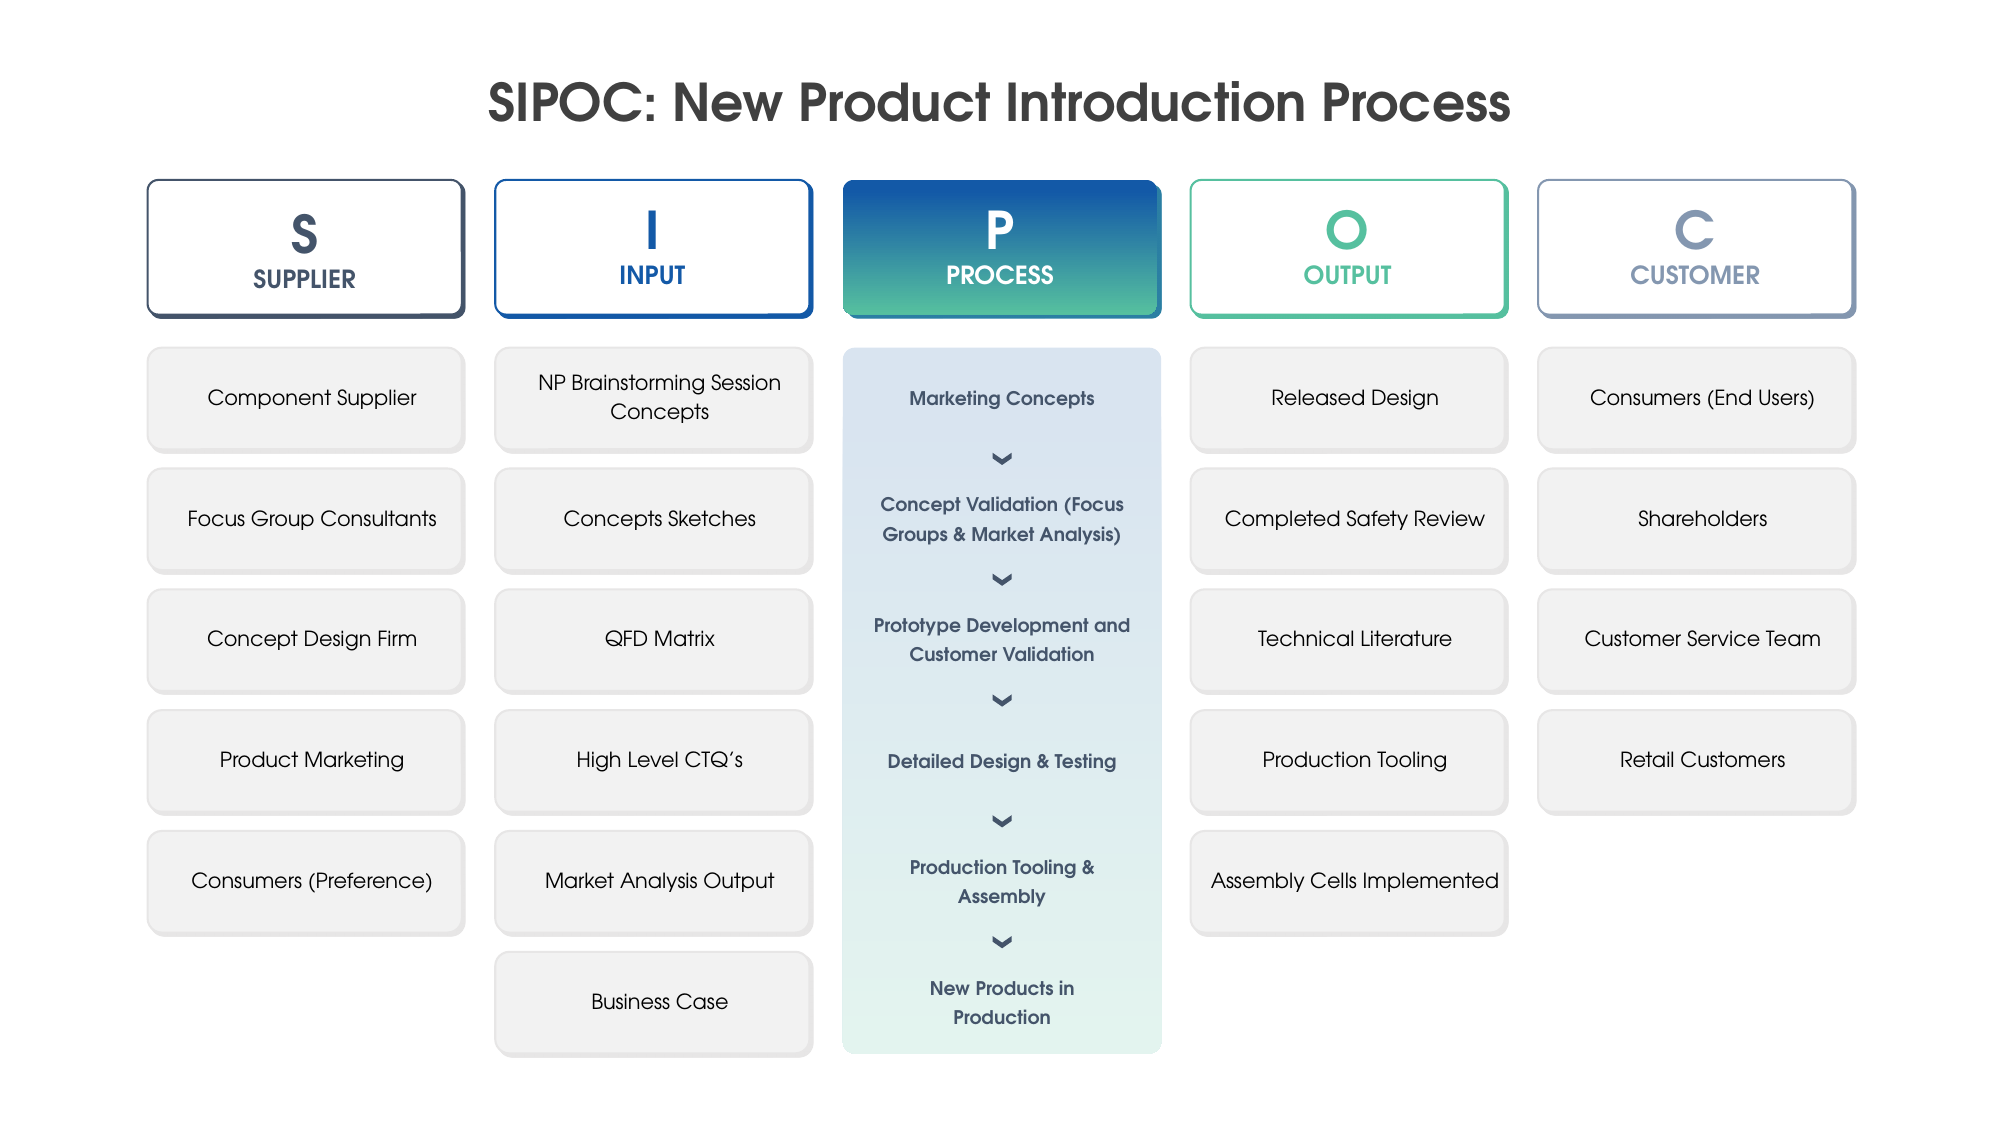

SIPOC: New Product Introduction Process
S
SUPPLIER
I
INPUT
P
PROCESS
O
OUTPUT
C
CUSTOMER
Component Supplier
NP Brainstorming Session Concepts

Marketing Concepts
Released Design
Consumers (End Users)

Focus Group Consultants
Concepts Sketches
Concept Validation (Focus Groups & Market Analysis)
Completed Safety Review
Shareholders

Concept Design Firm
QFD Matrix
Technical Literature
Customer Service Team
Prototype Development and Customer Validation

Product Marketing
High Level CTQ’s
Production Tooling
Retail Customers
Detailed Design & Testing

Consumers (Preference)
Market Analysis Output
Assembly Cells Implemented
Production Tooling & Assembly

Business Case
New Products in Production